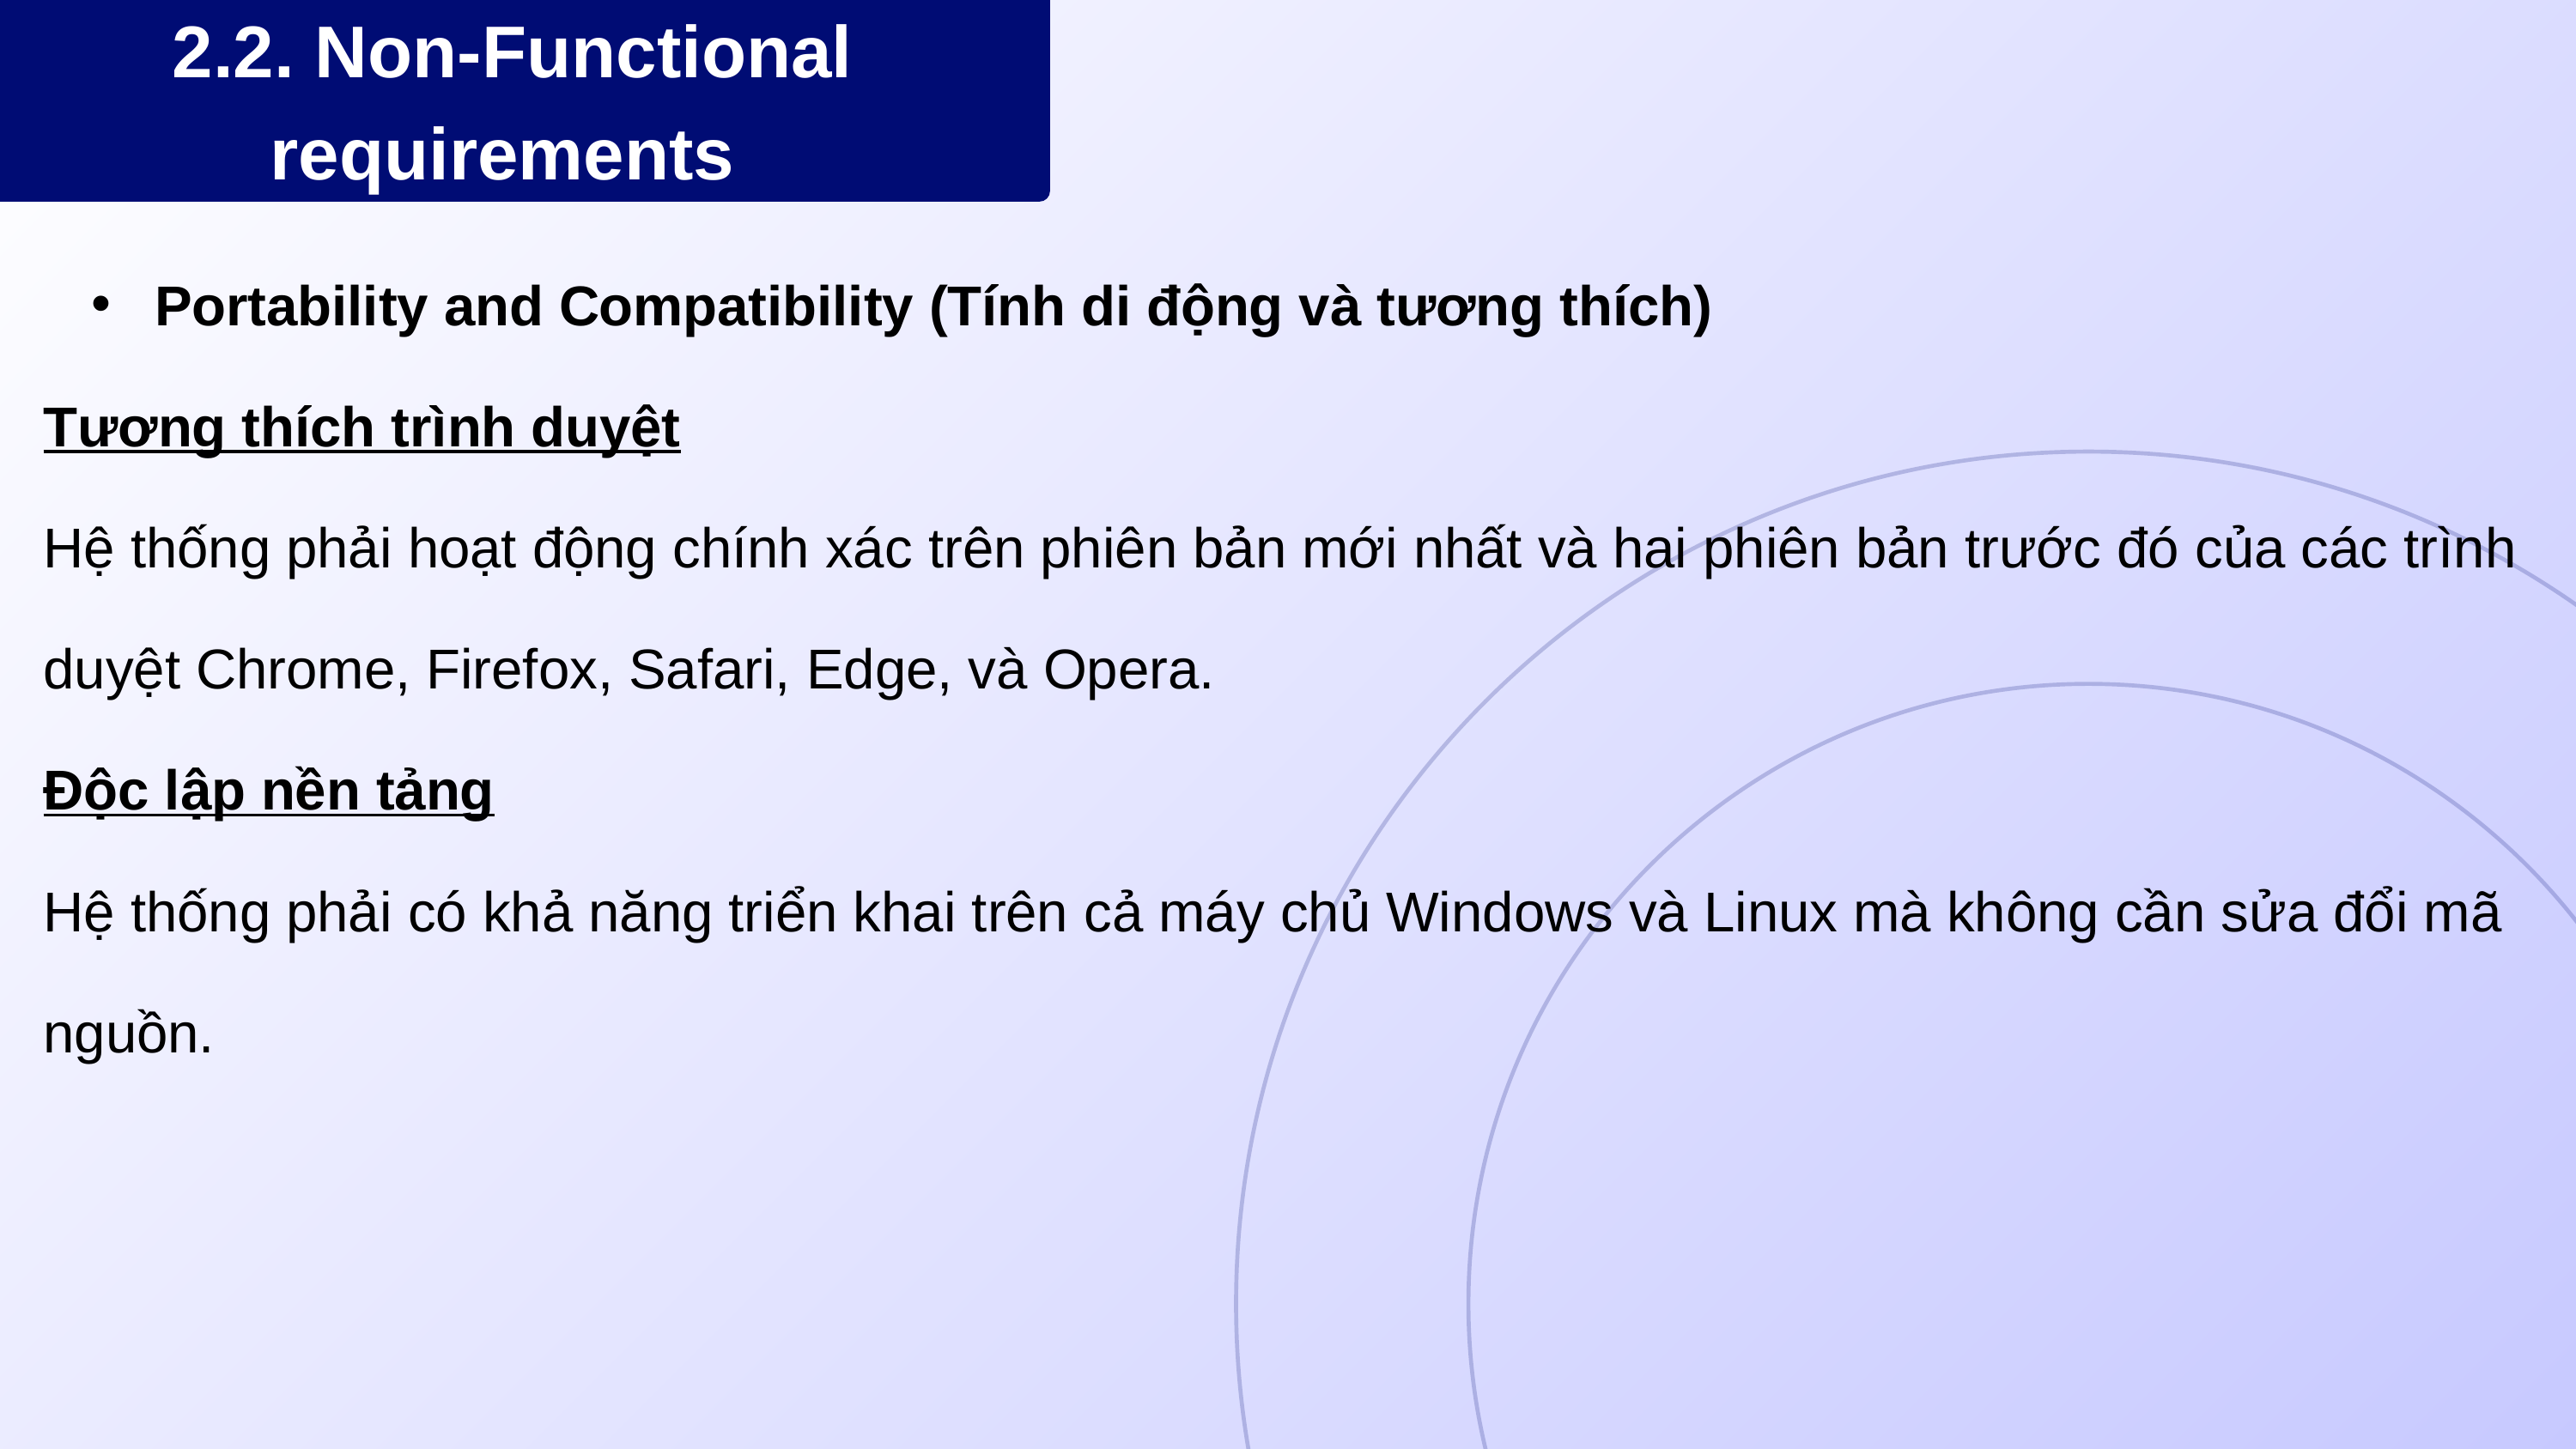

2.2. Non-Functional requirements
 Portability and Compatibility (Tính di động và tương thích)
Tương thích trình duyệt
Hệ thống phải hoạt động chính xác trên phiên bản mới nhất và hai phiên bản trước đó của các trình duyệt Chrome, Firefox, Safari, Edge, và Opera.
Độc lập nền tảng
Hệ thống phải có khả năng triển khai trên cả máy chủ Windows và Linux mà không cần sửa đổi mã nguồn.